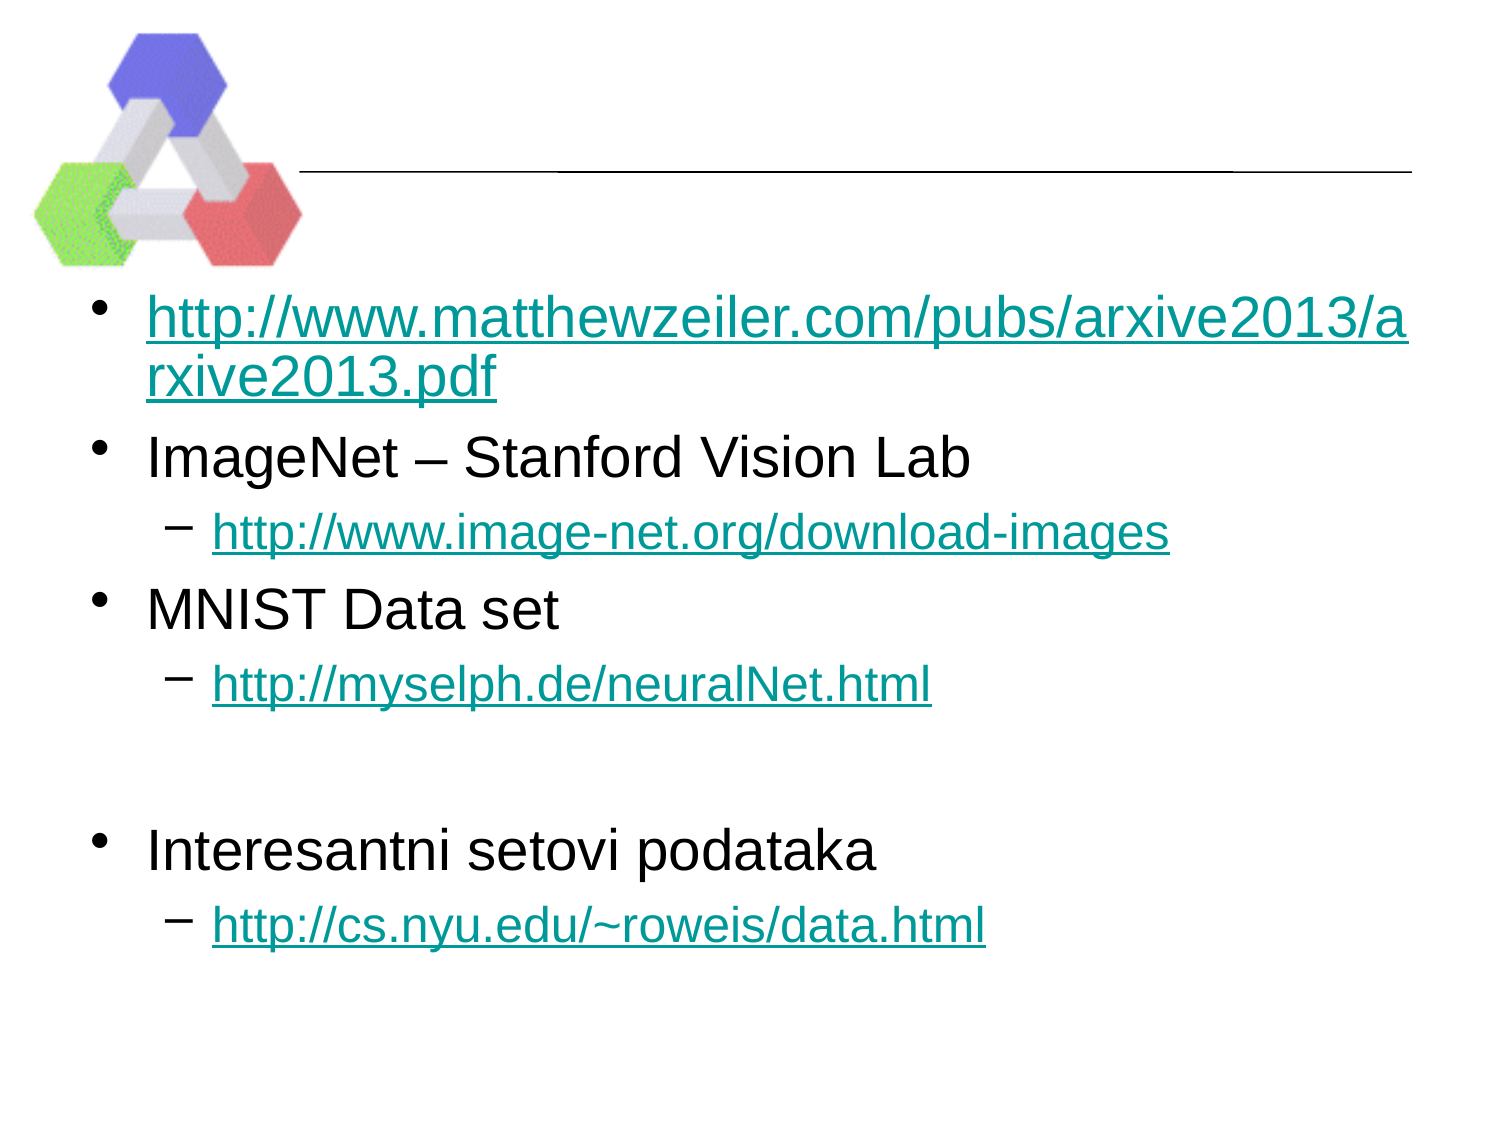

#

http://www.matthewzeiler.com/pubs/arxive2013/arxive2013.pdf
ImageNet – Stanford Vision Lab
http://www.image-net.org/download-images
MNIST Data set
http://myselph.de/neuralNet.html

Interesantni setovi podataka
http://cs.nyu.edu/~roweis/data.html